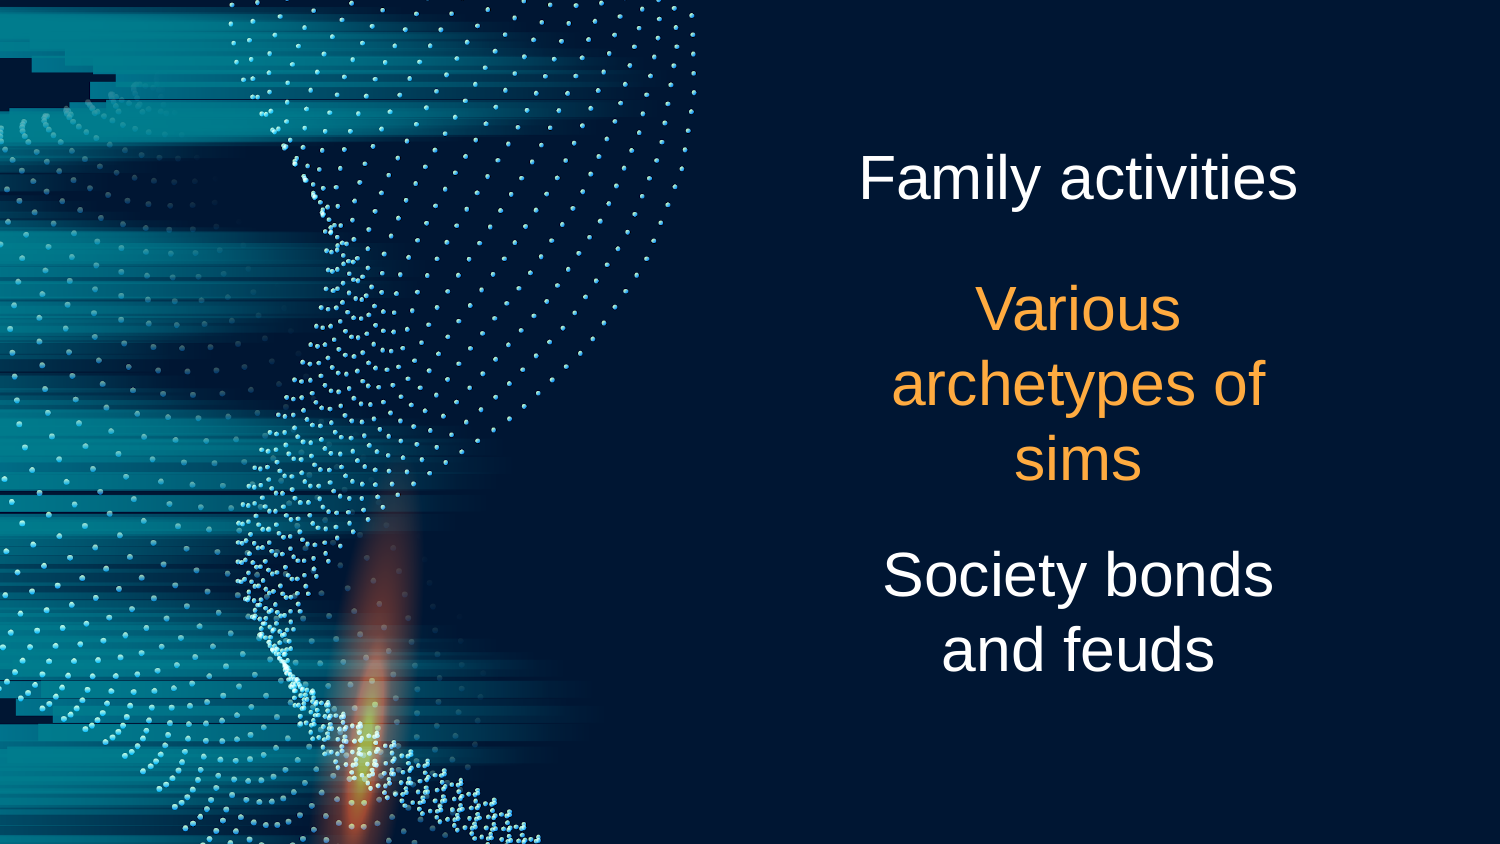

# Family activities
Various archetypes of sims
Society bonds and feuds